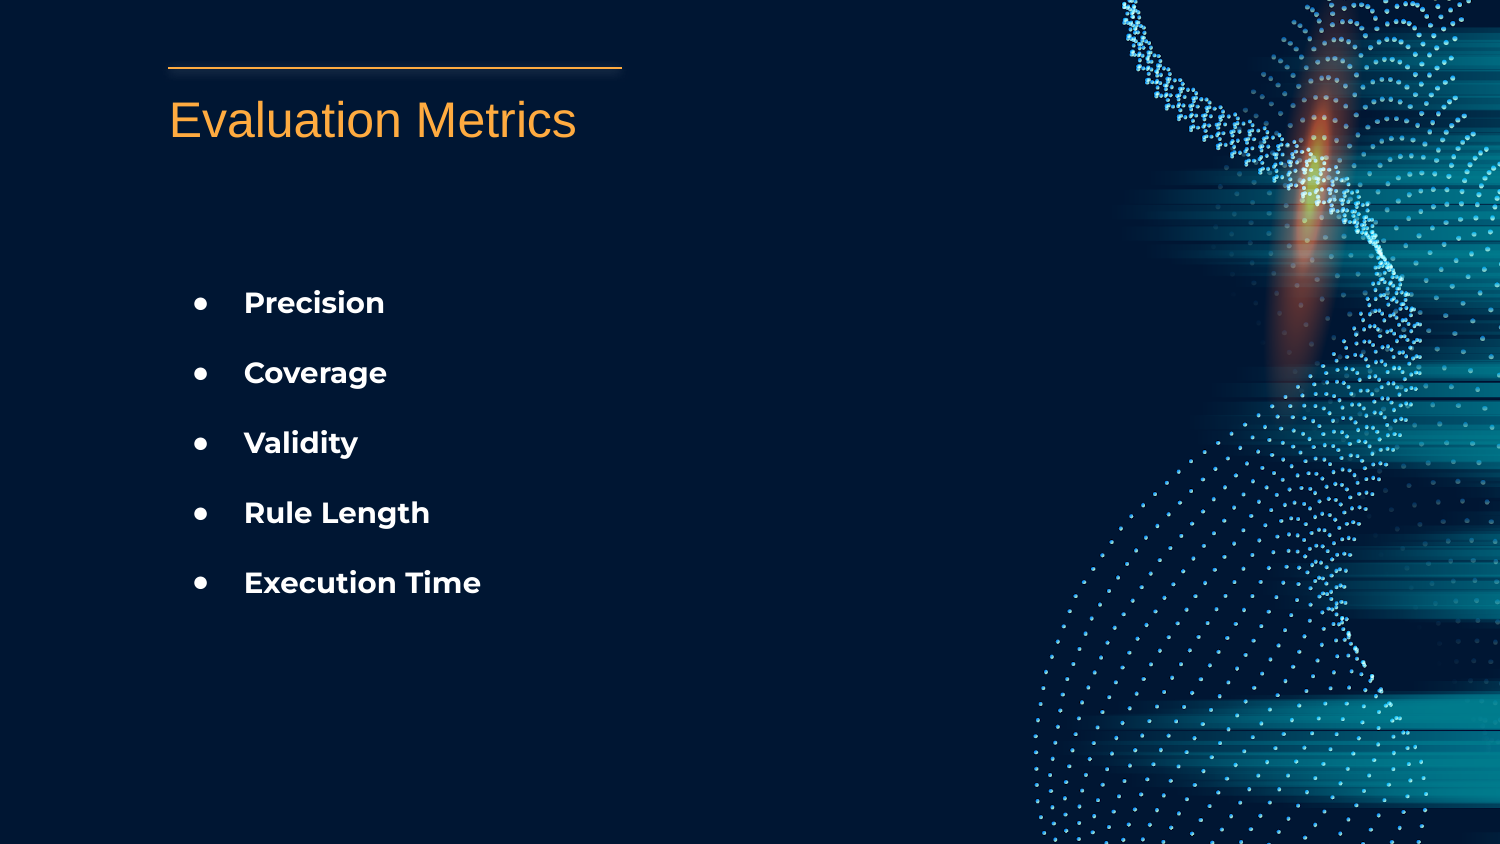

# Evaluation Metrics
Precision
Coverage
Validity
Rule Length
Execution Time